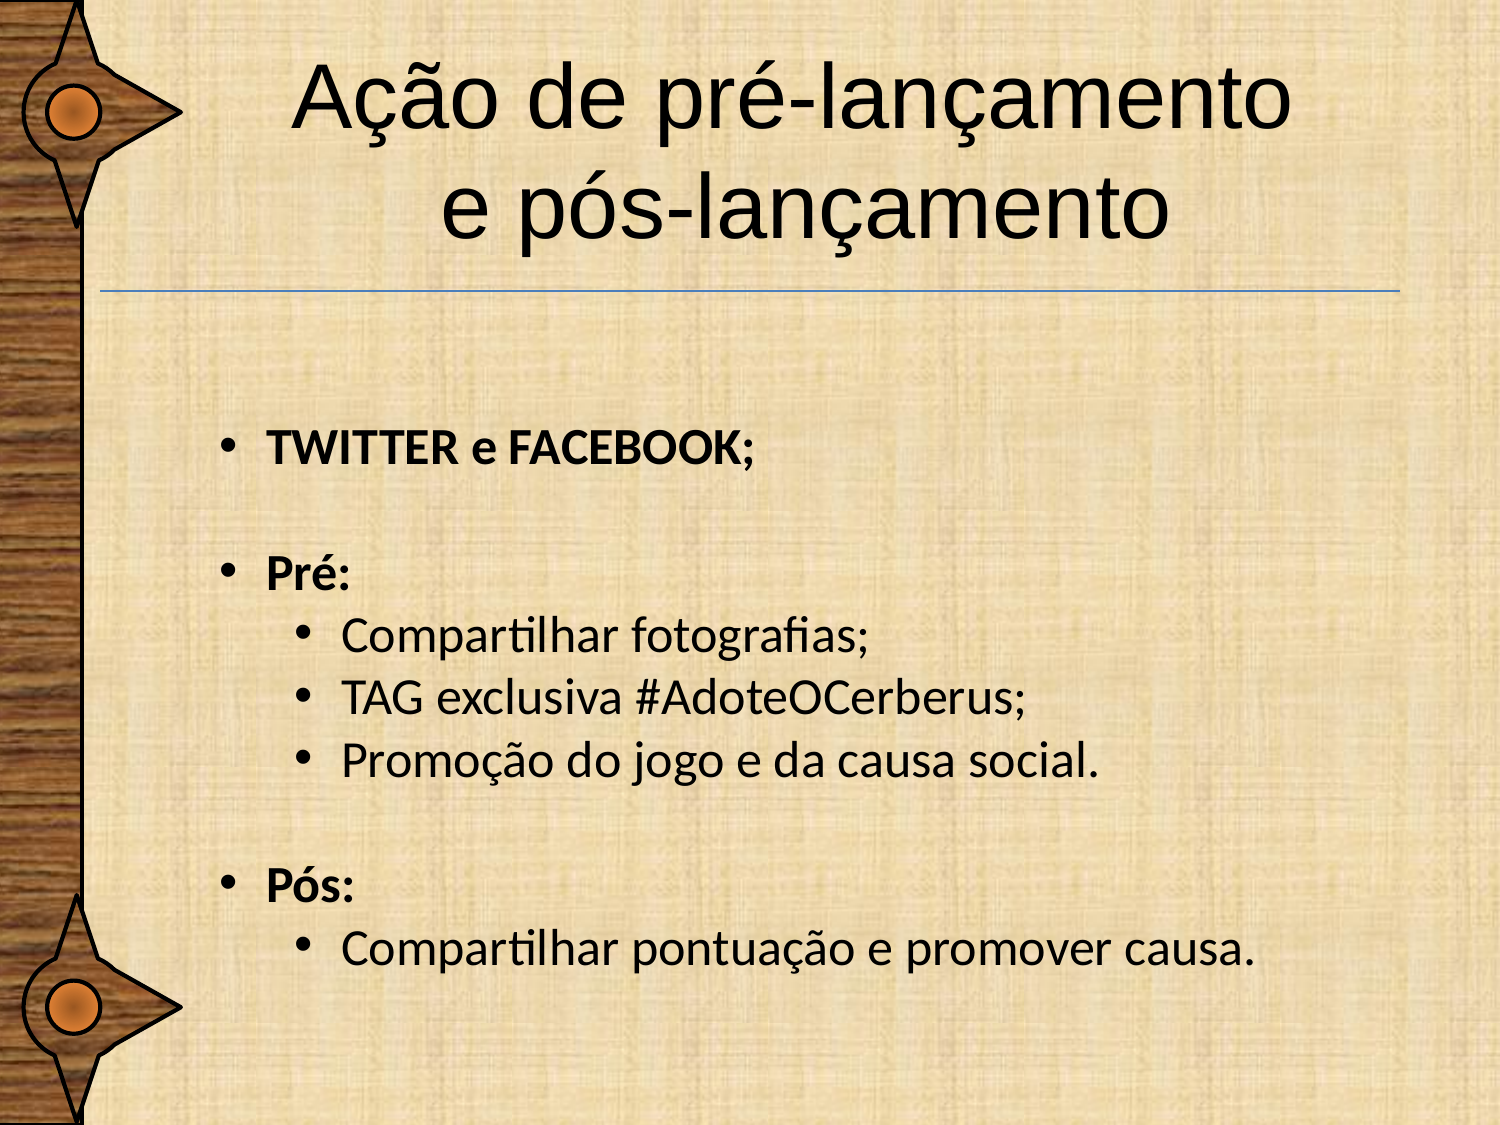

# Ação de pré-lançamento e pós-lançamento

TWITTER e FACEBOOK;

Pré:
Compartilhar fotografias;
TAG exclusiva #AdoteOCerberus;
Promoção do jogo e da causa social.

Pós:
Compartilhar pontuação e promover causa.